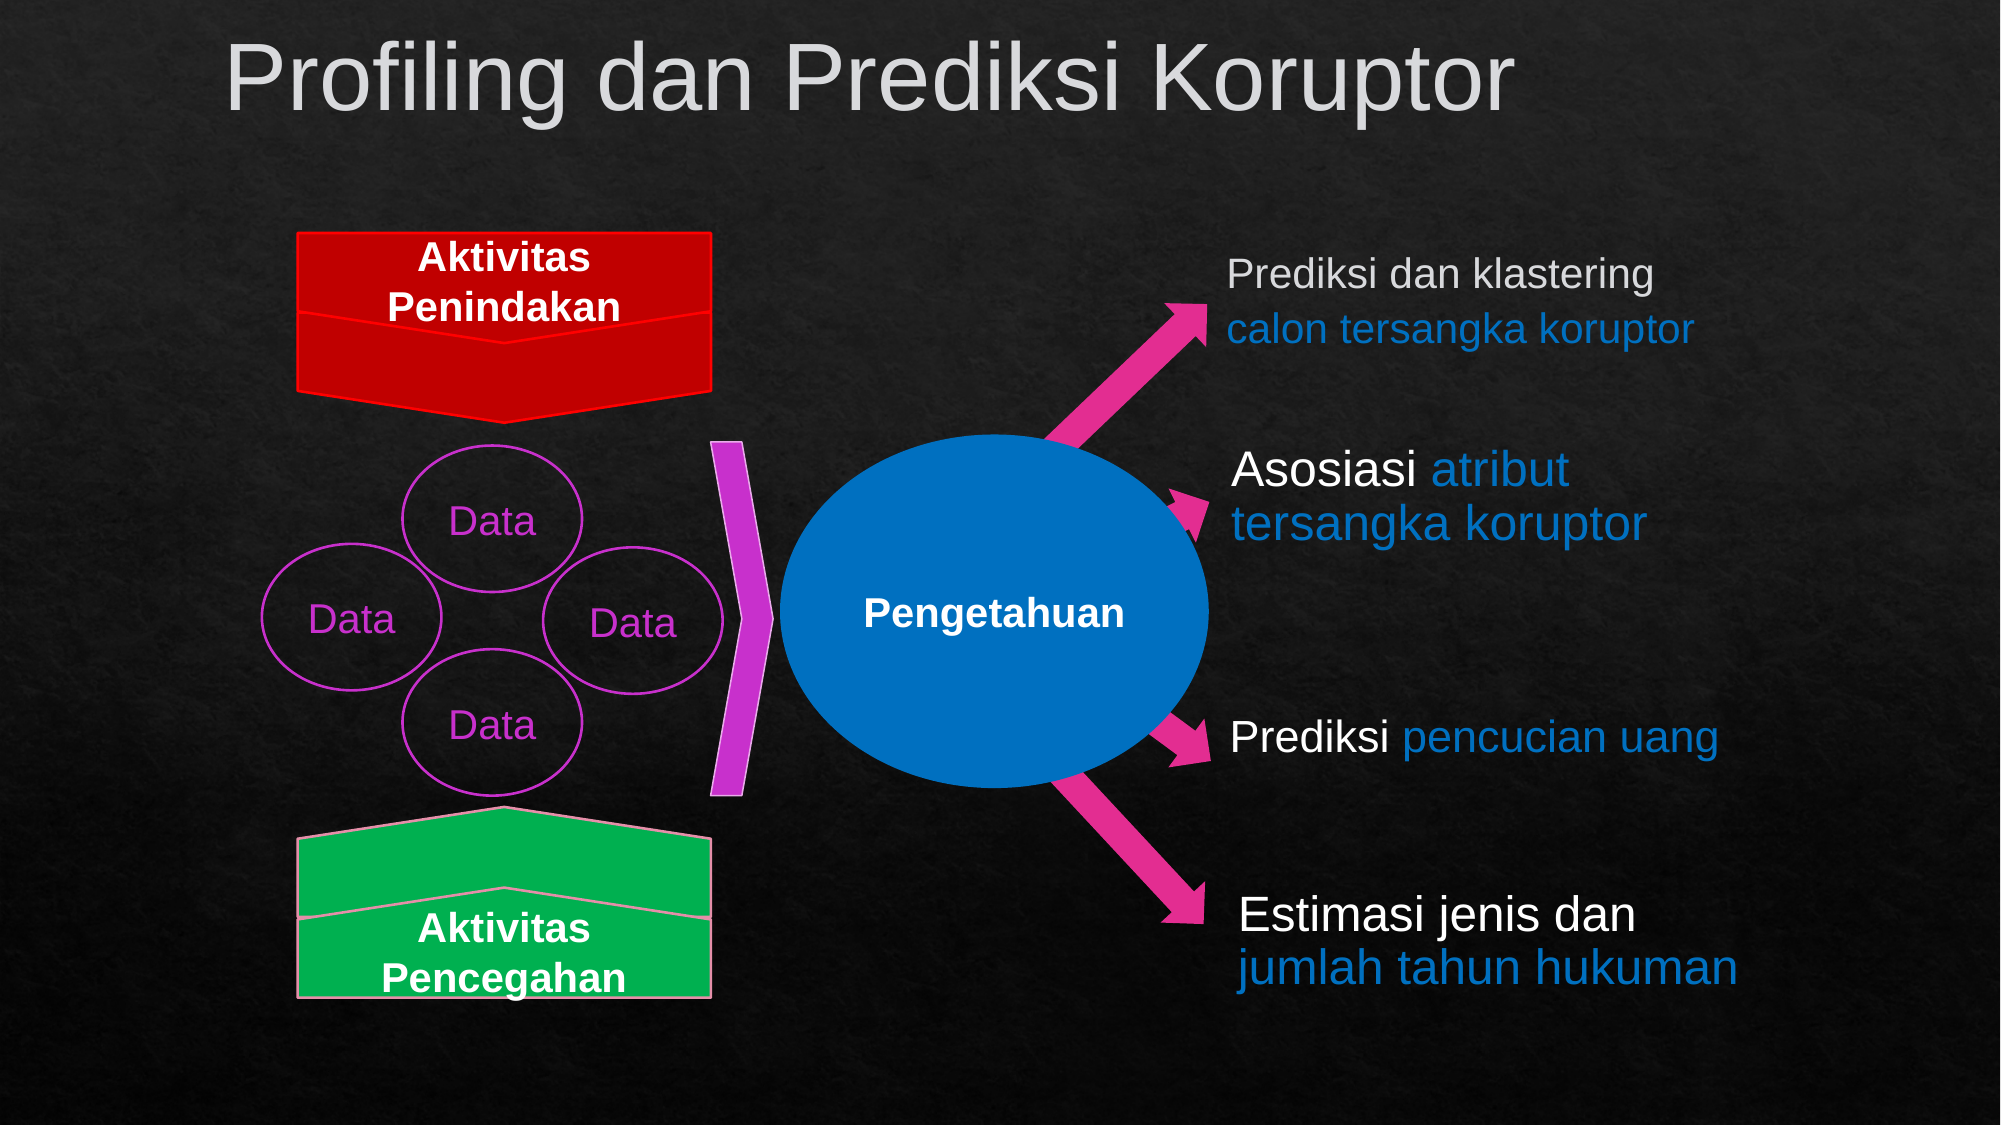

Profiling dan Prediksi Koruptor

Aktivitas Penindakan

Prediksi dan klastering calon tersangka koruptor

Pengetahuan
Asosiasi atribut tersangka koruptor

Data

Data
Data
Data

Prediksi pencucian uang

Aktivitas Pencegahan
Estimasi jenis dan jumlah tahun hukuman